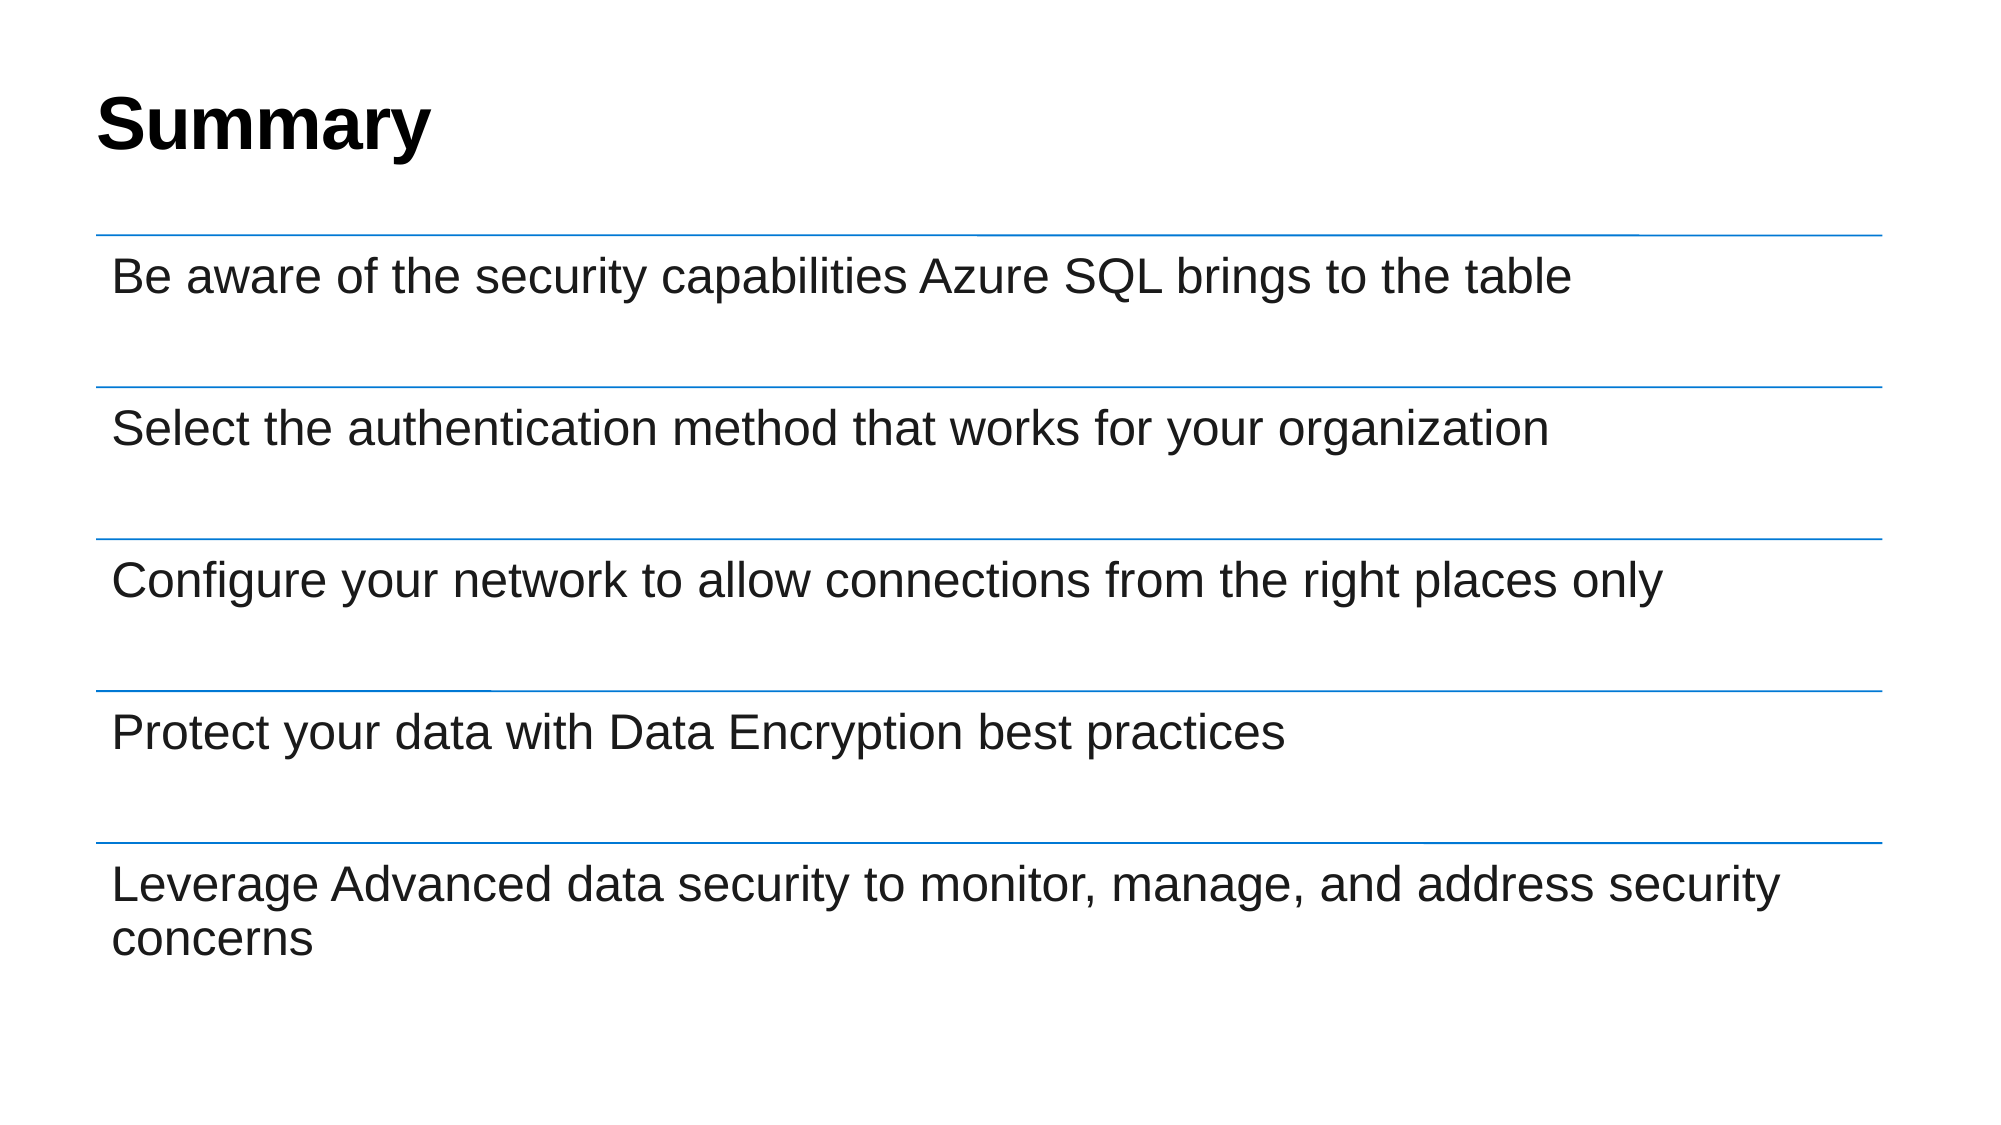

# Summary
Be aware of the security capabilities Azure SQL brings to the table
Select the authentication method that works for your organization
Configure your network to allow connections from the right places only
Protect your data with Data Encryption best practices
Leverage Advanced data security to monitor, manage, and address security concerns